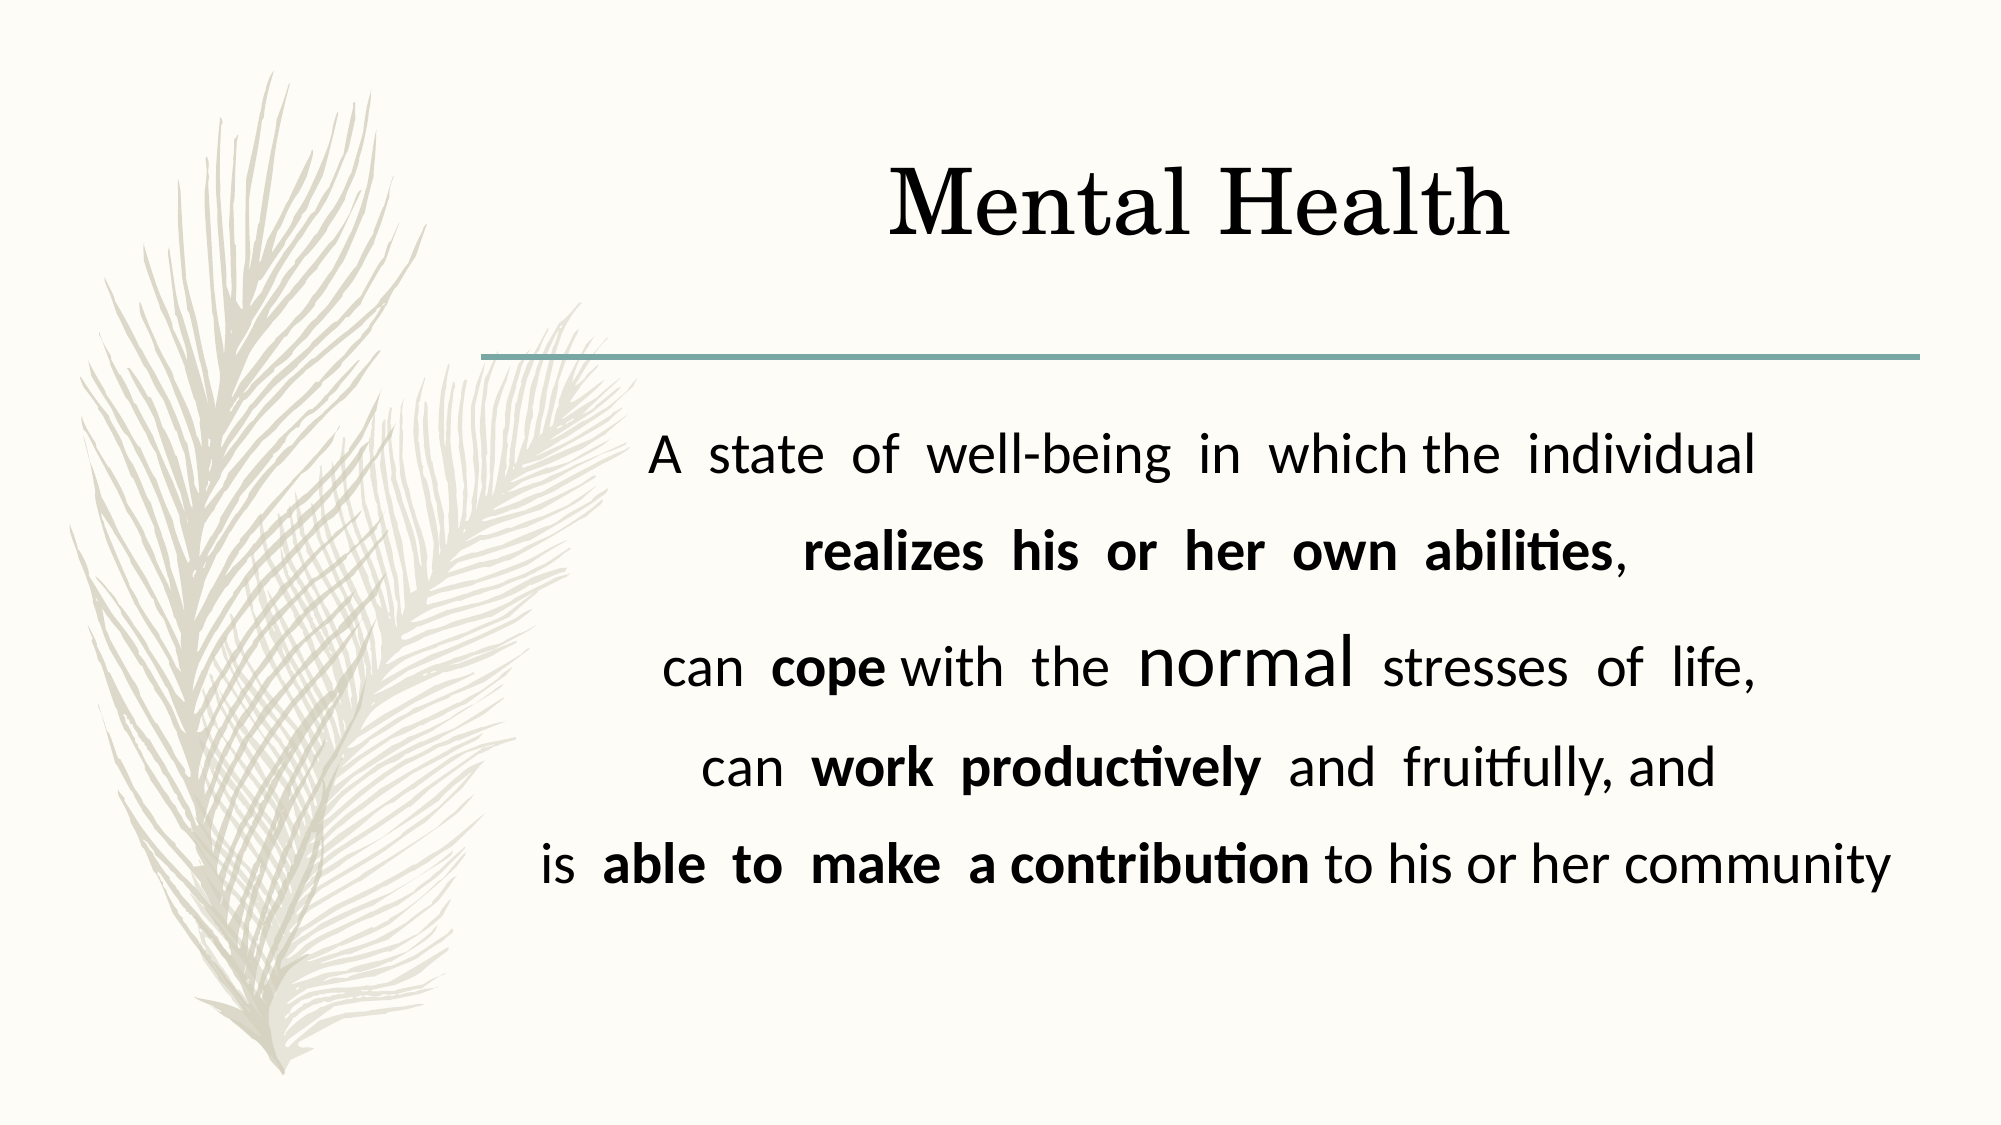

# Mental Health
A  state  of  well-being  in  which the  individual
realizes  his  or  her  own  abilities,
 can  cope with  the  normal  stresses  of  life,
can  work  productively  and  fruitfully, and
is  able  to  make  a contribution to his or her community